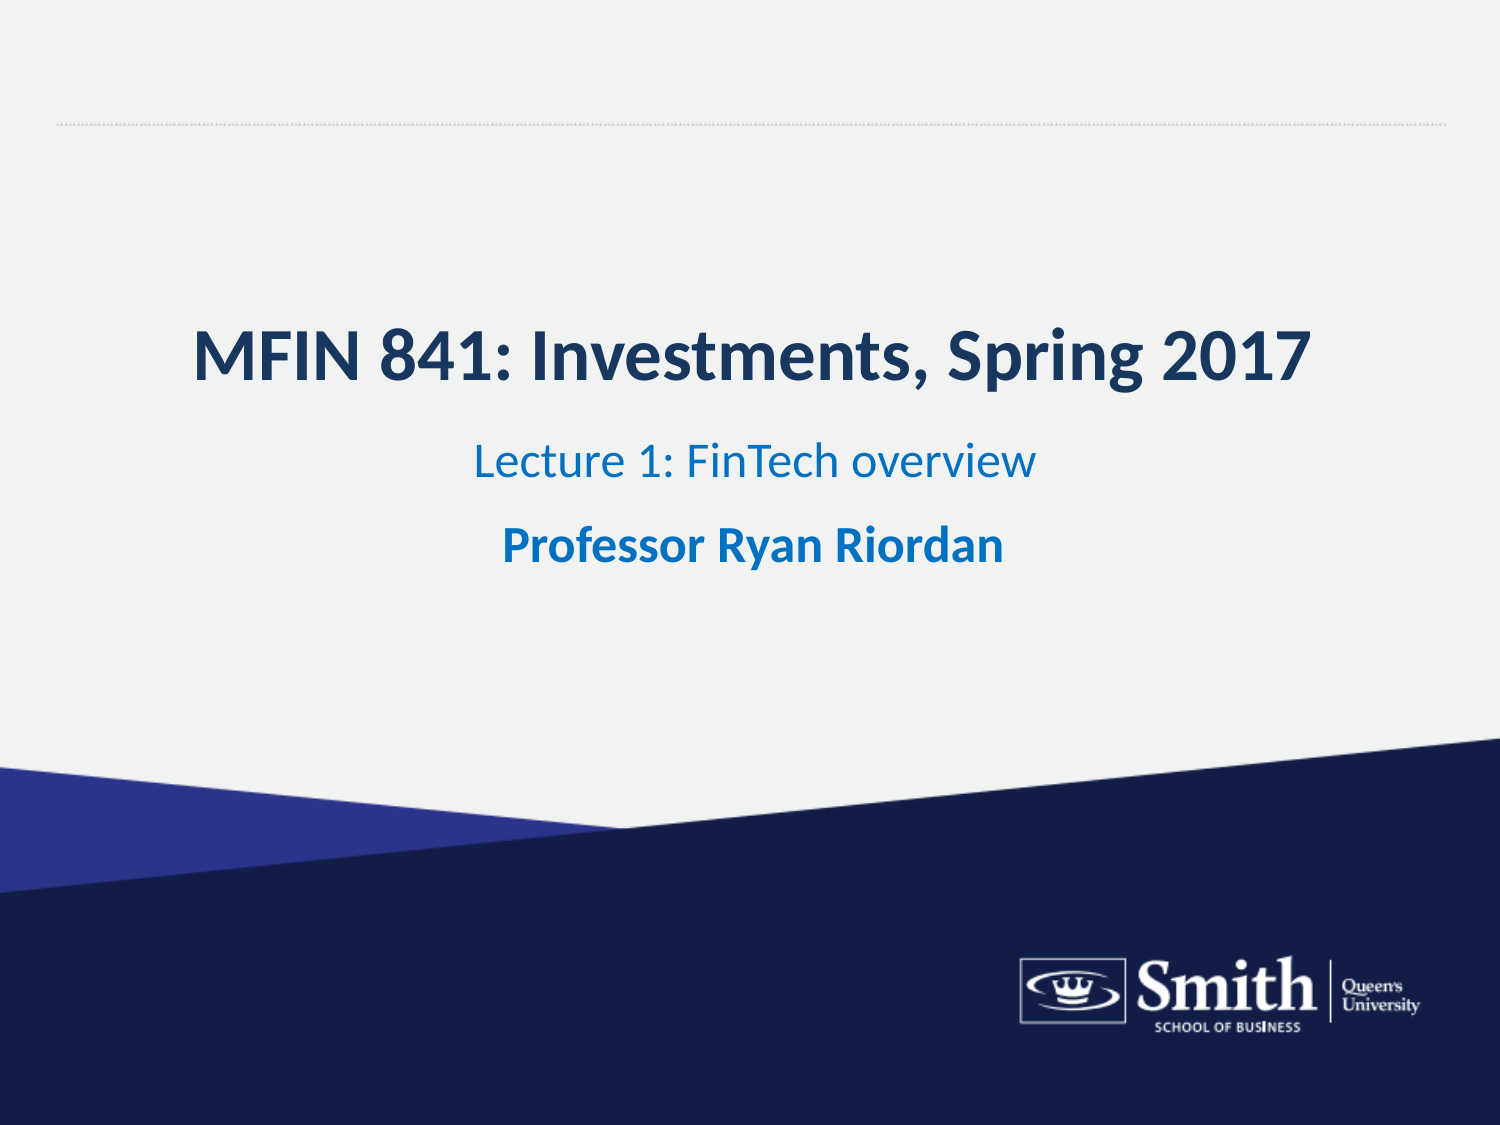

# MFIN 841: Investments, Spring 2017
Lecture 1: FinTech overview
Professor Ryan Riordan